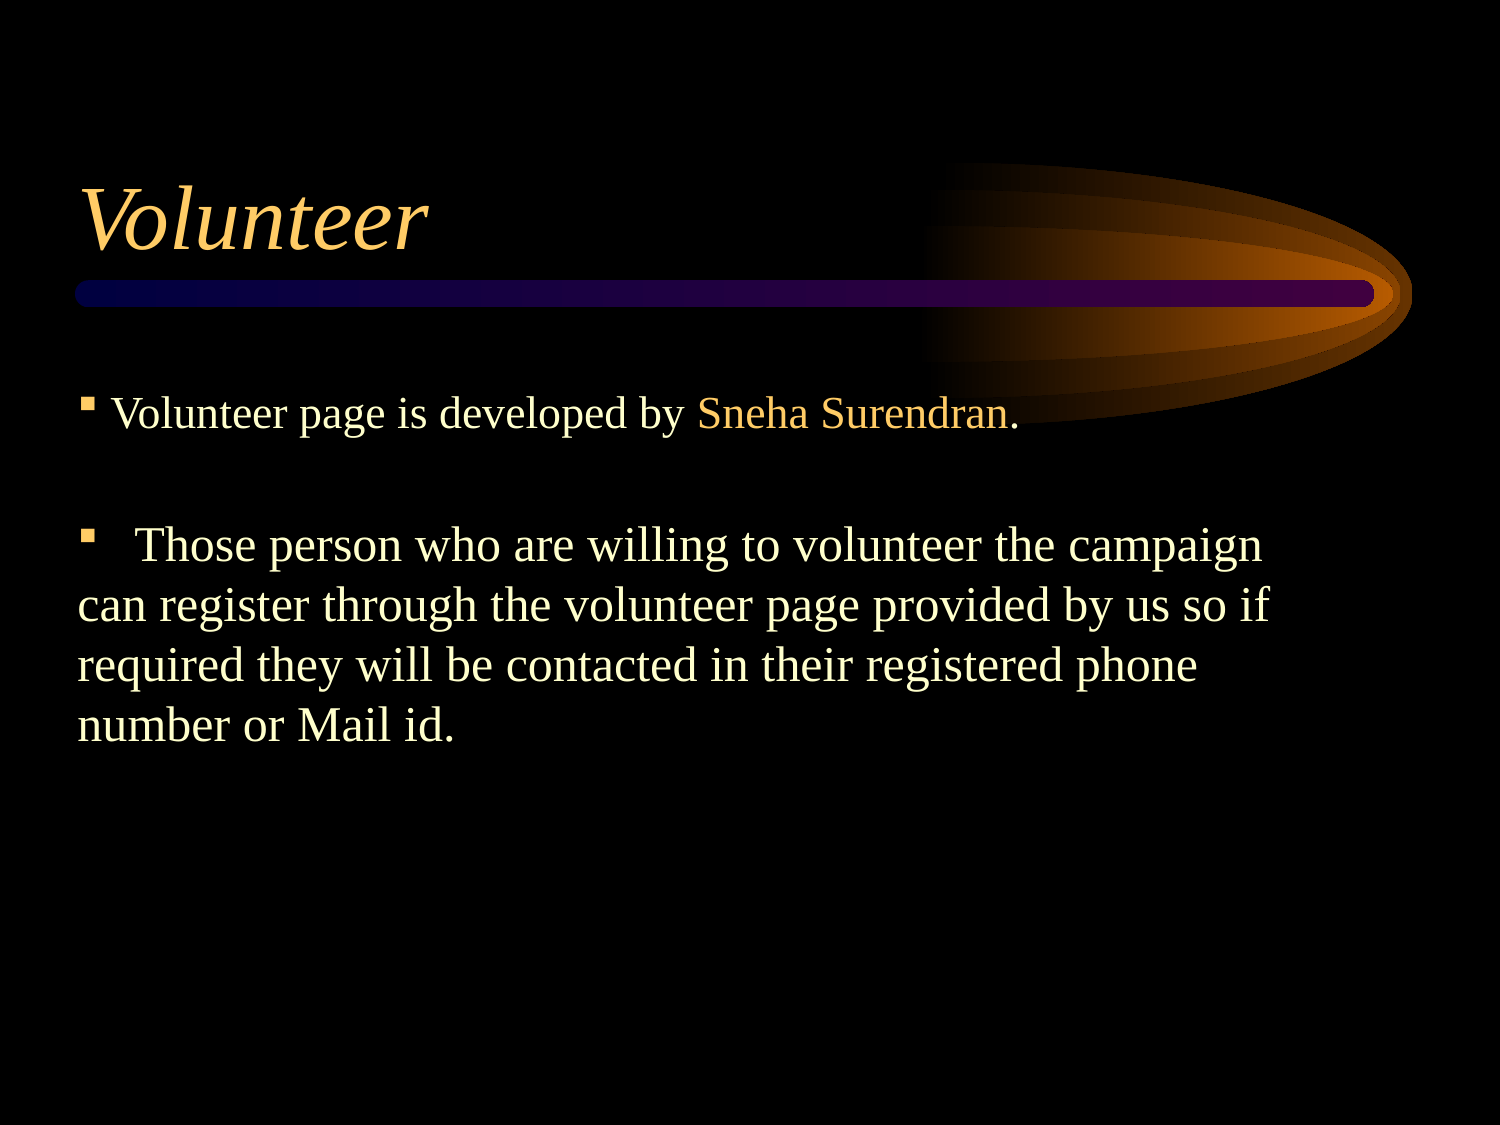

# Volunteer
 Volunteer page is developed by Sneha Surendran.

   Those person who are willing to volunteer the campaign can register through the volunteer page provided by us so if required they will be contacted in their registered phone number or Mail id.